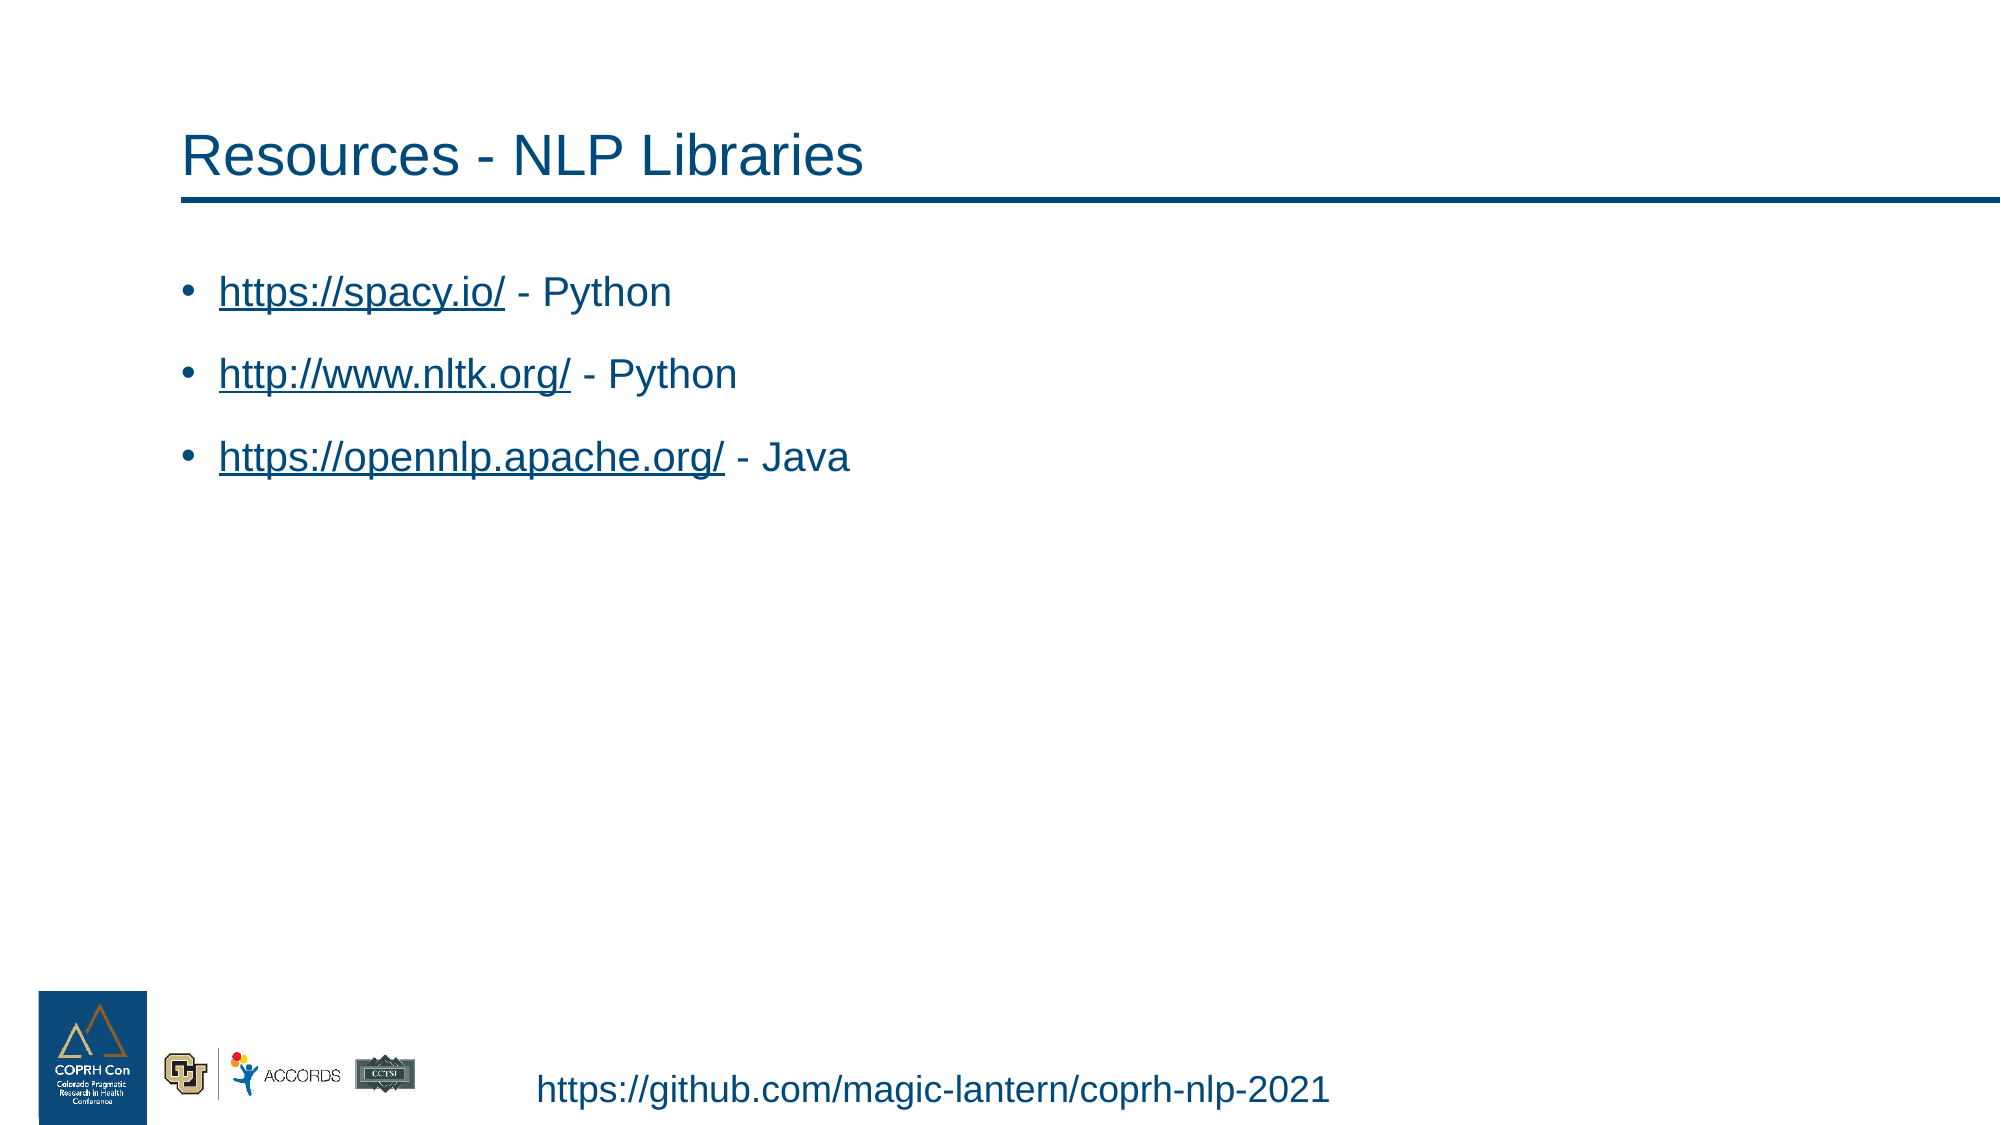

# Resources - NLP Libraries
https://spacy.io/ - Python
http://www.nltk.org/ - Python
https://opennlp.apache.org/ - Java
https://github.com/magic-lantern/coprh-nlp-2021